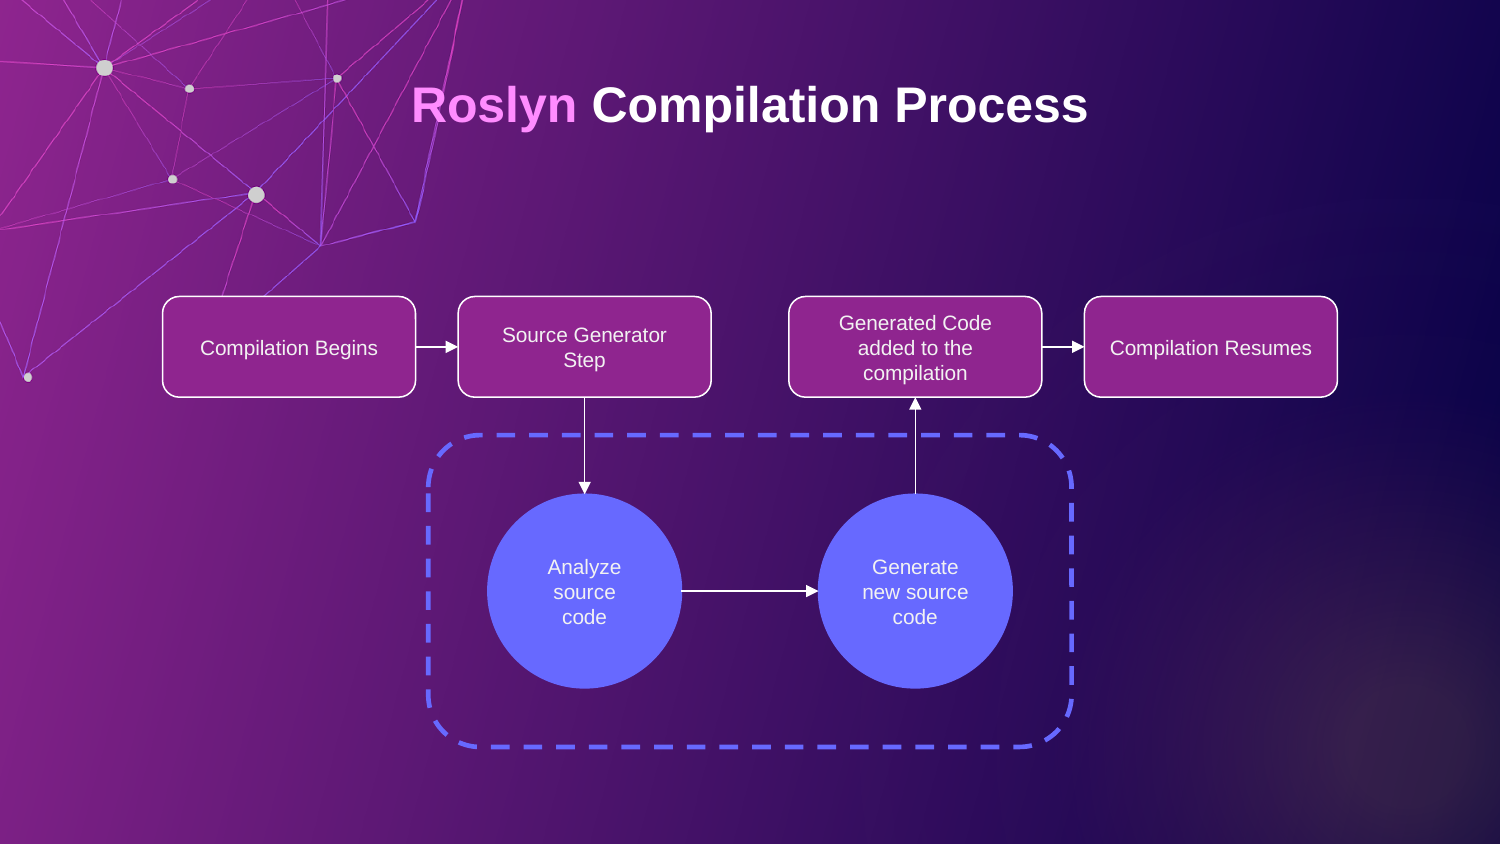

# Roslyn Compilation Process
Compilation Begins
Source Generator
Step
Generated Code added to the compilation
Compilation Resumes

Analyze source code
Generate new source code